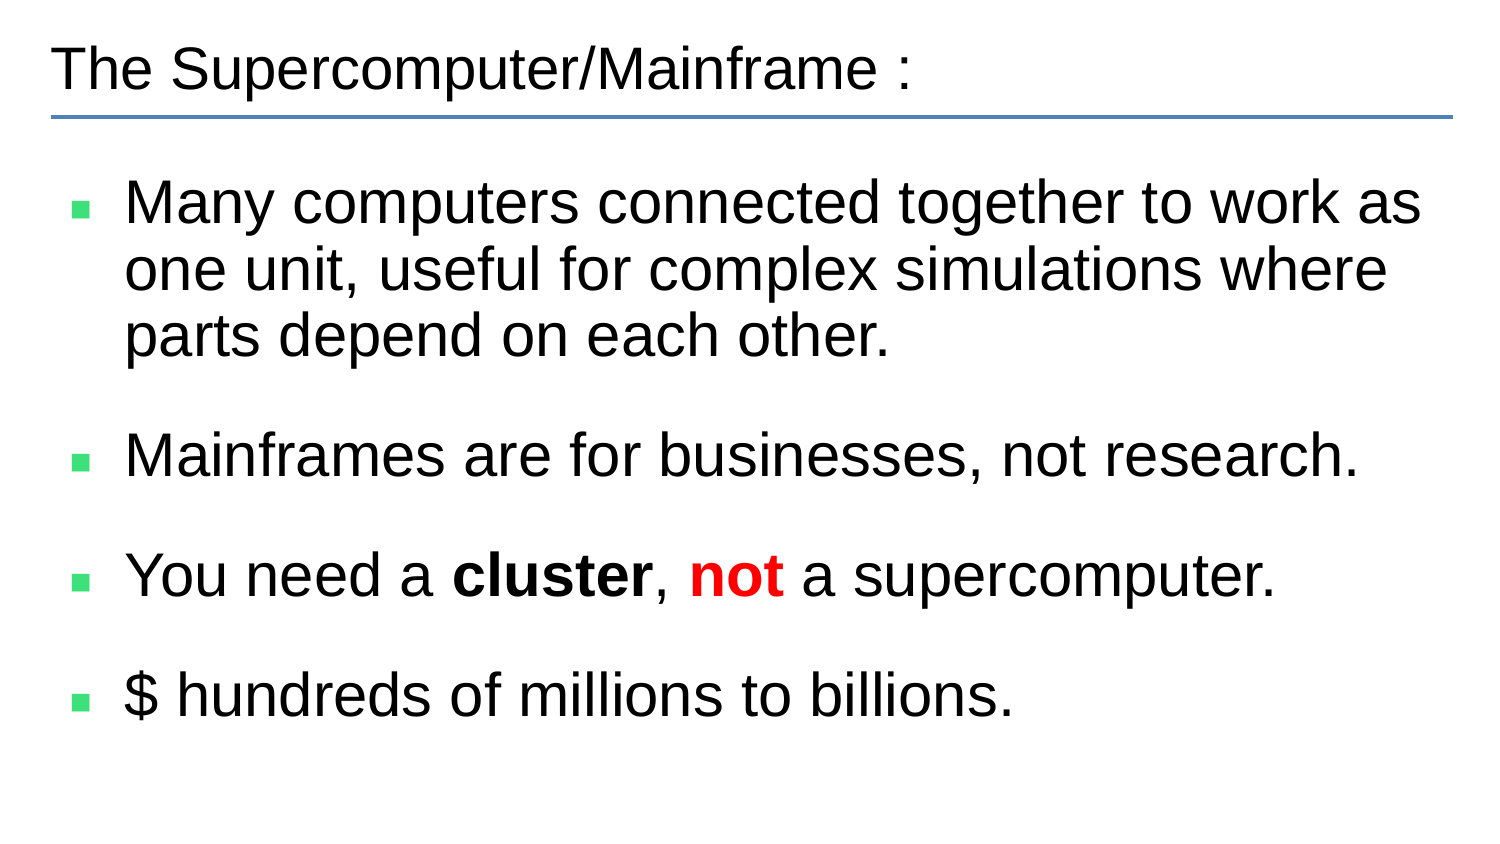

# The Supercomputer/Mainframe :
Many computers connected together to work as one unit, useful for complex simulations where parts depend on each other.
Mainframes are for businesses, not research.
You need a cluster, not a supercomputer.
$ hundreds of millions to billions.